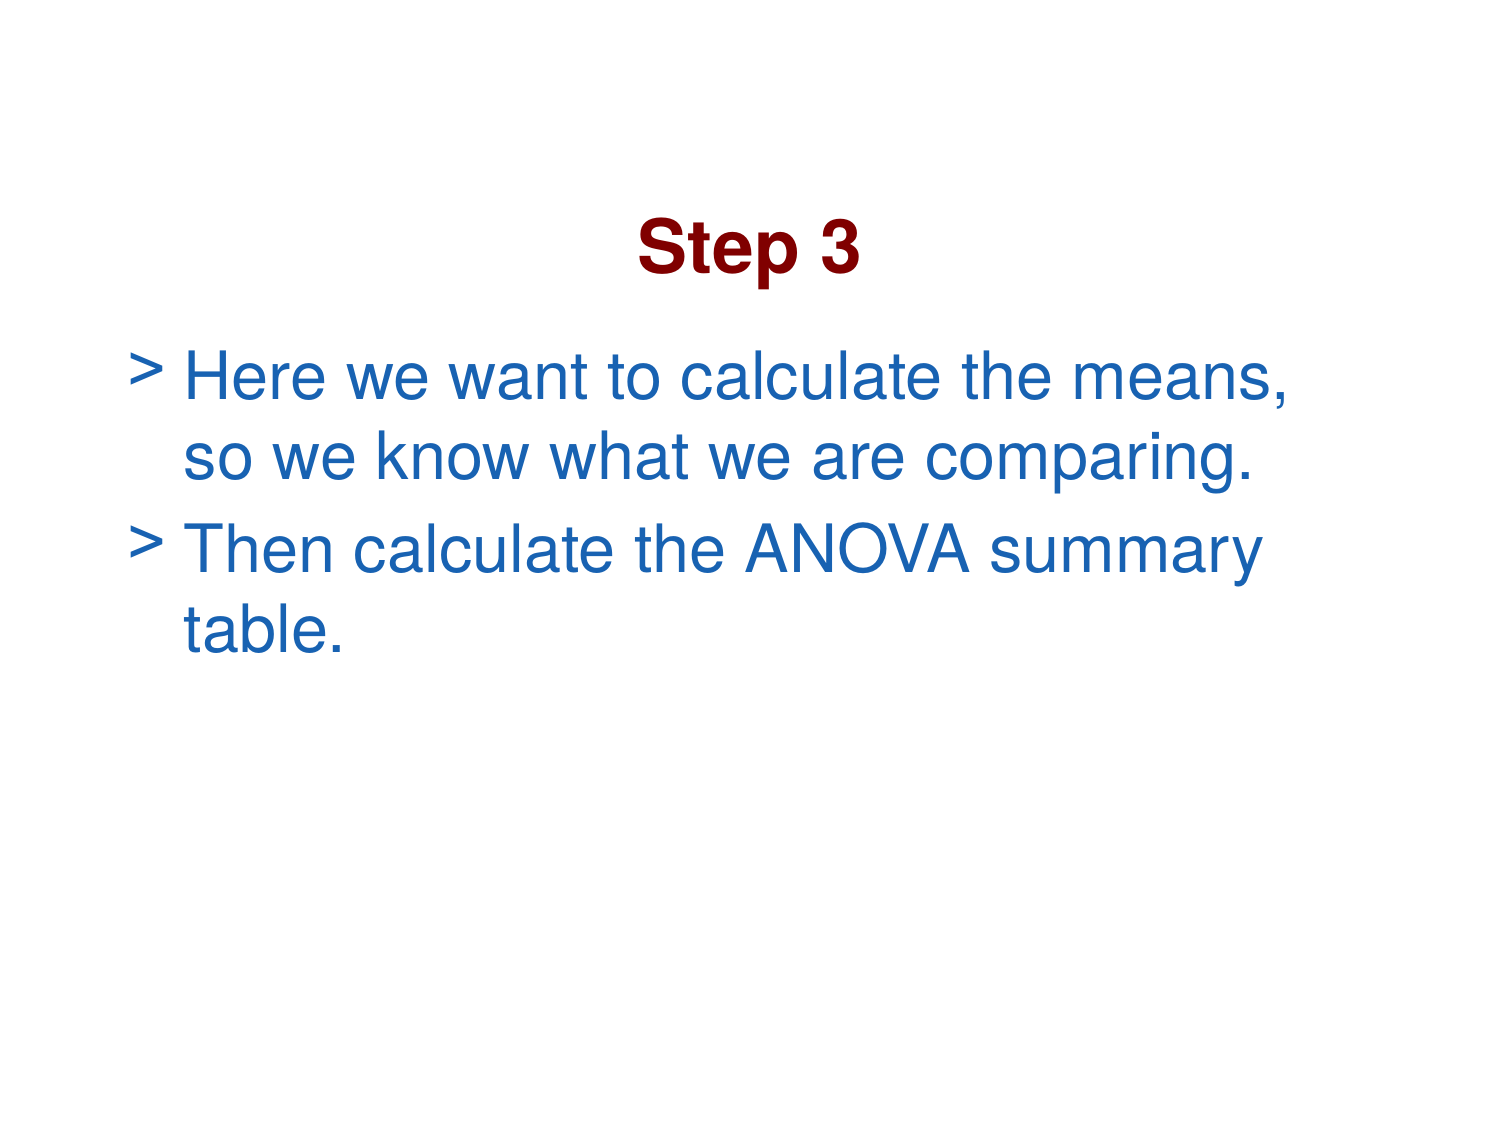

# Step 3
Here we want to calculate the means, so we know what we are comparing.
Then calculate the ANOVA summary table.